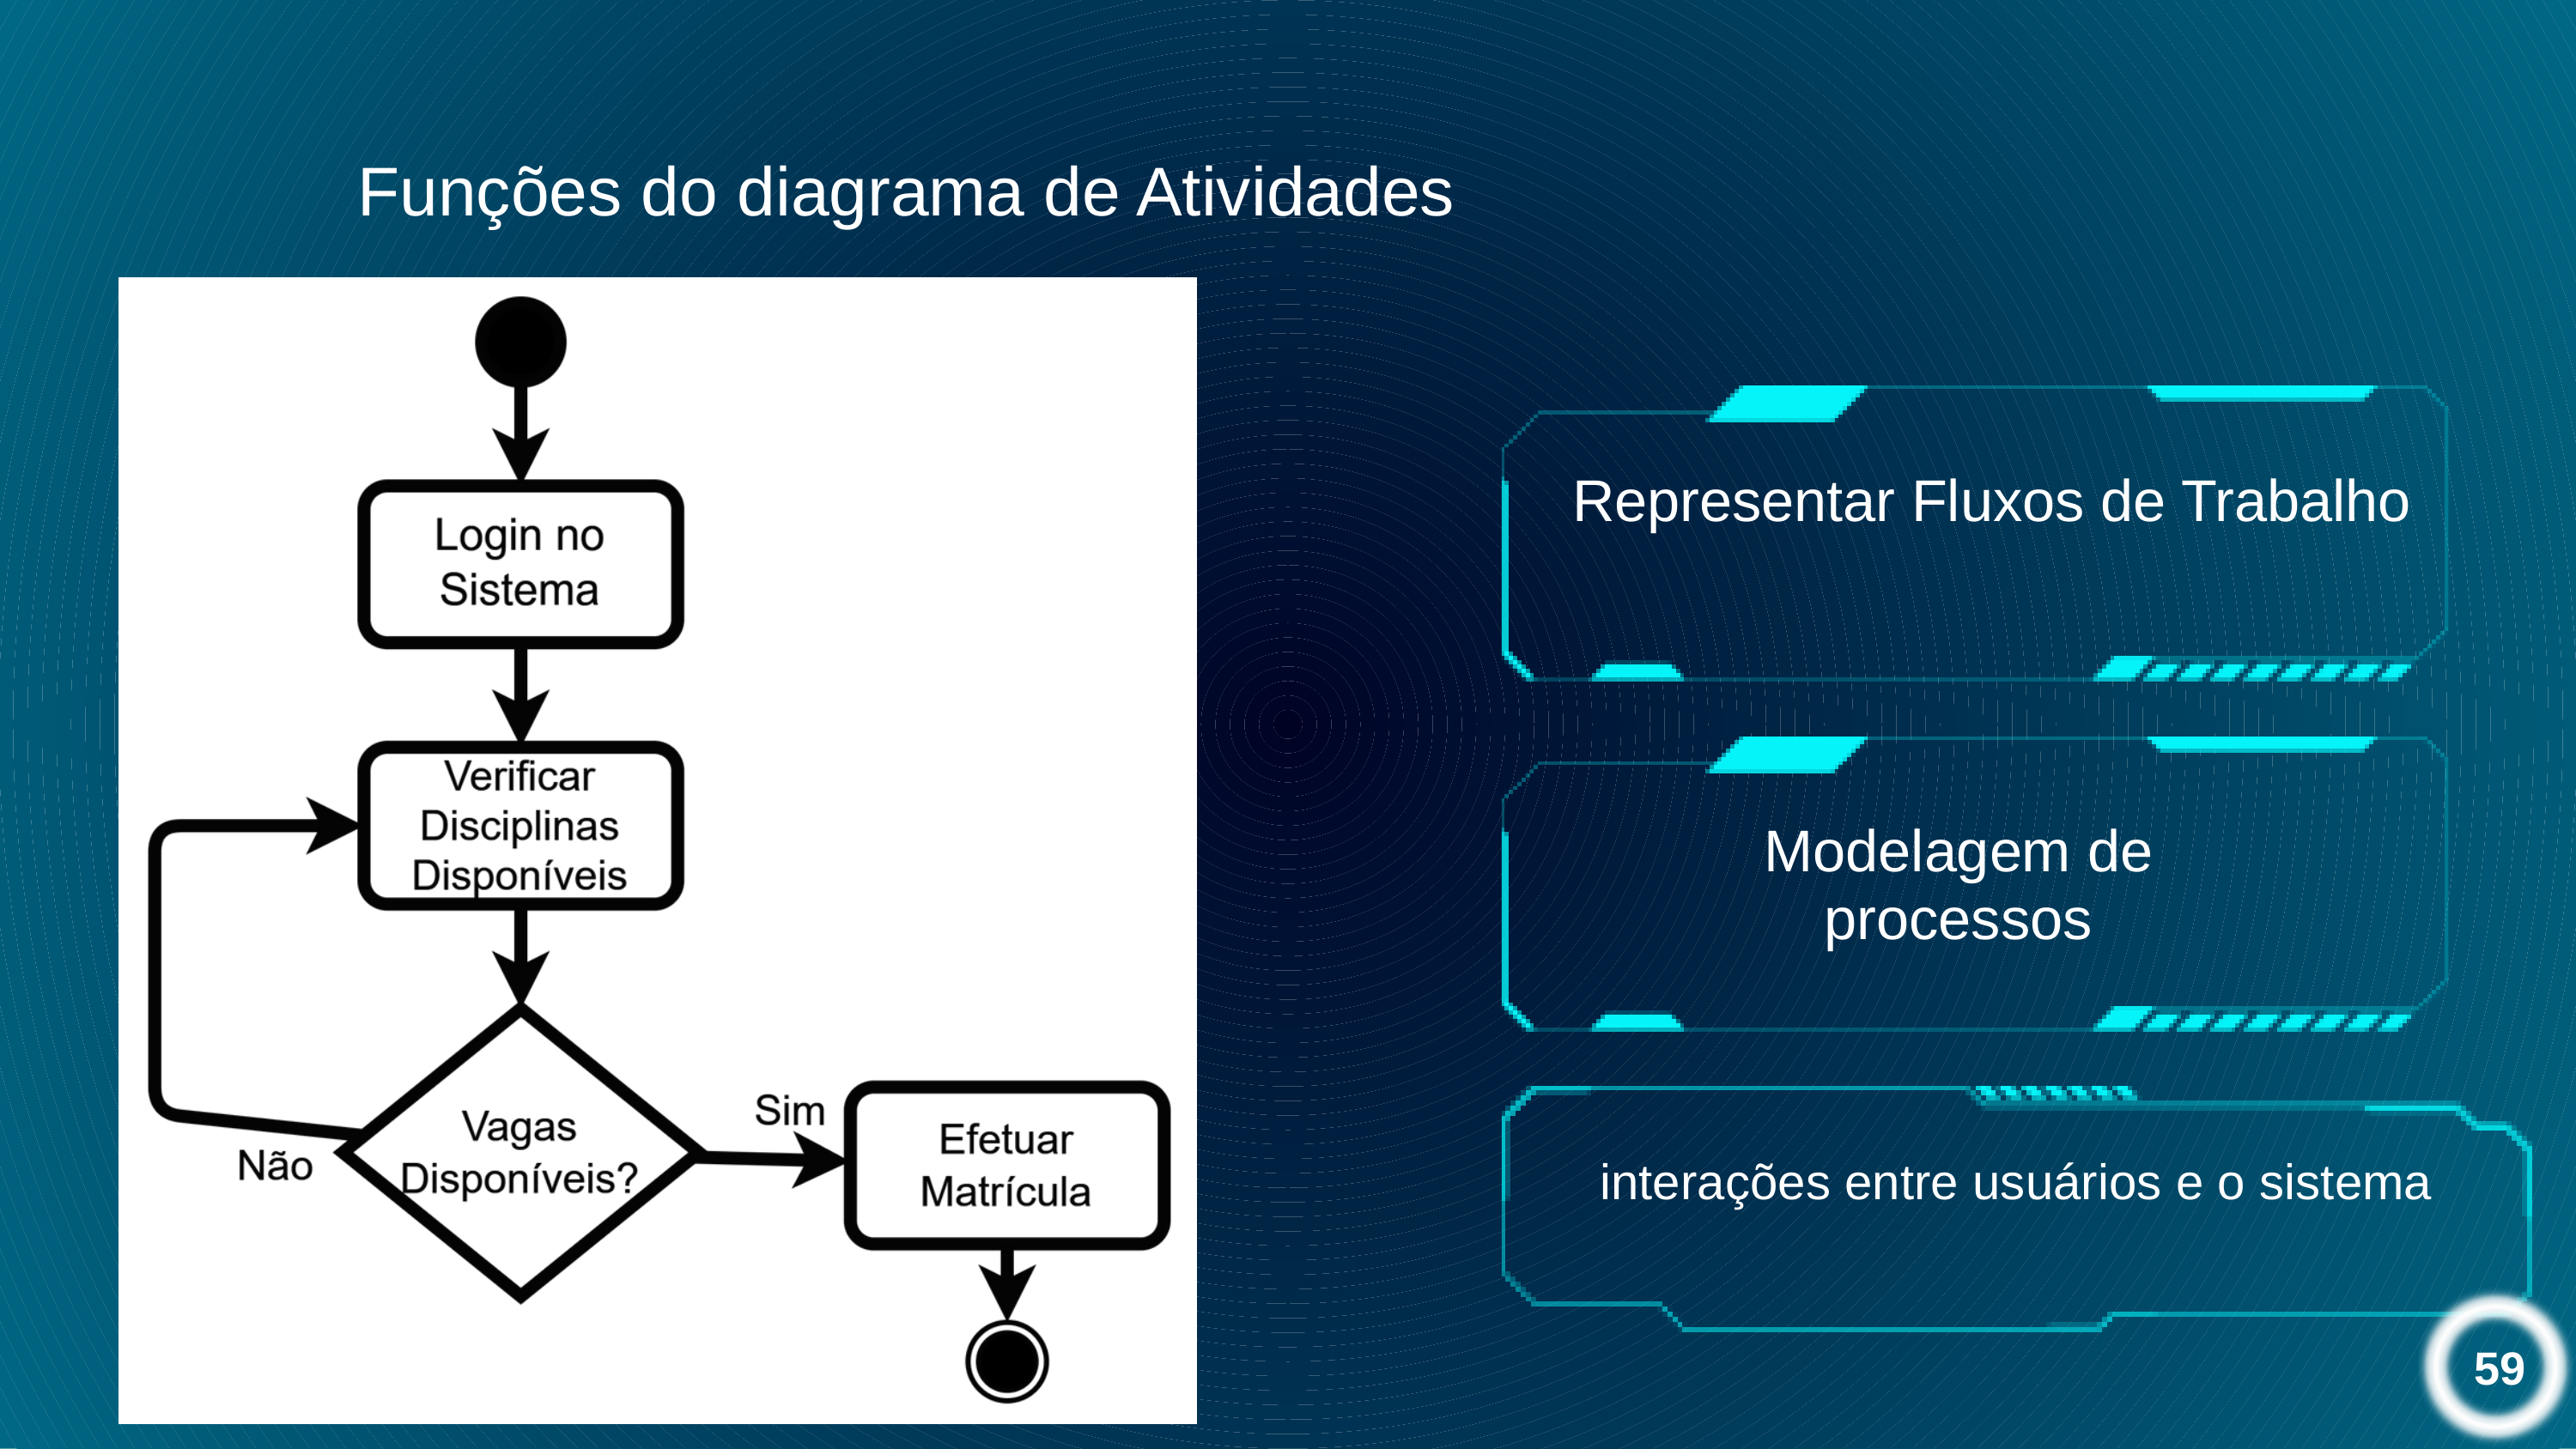

Funções do diagrama de Atividades

Representar Fluxos de Trabalho

Modelagem de
processos

interações entre usuários e o sistema

59